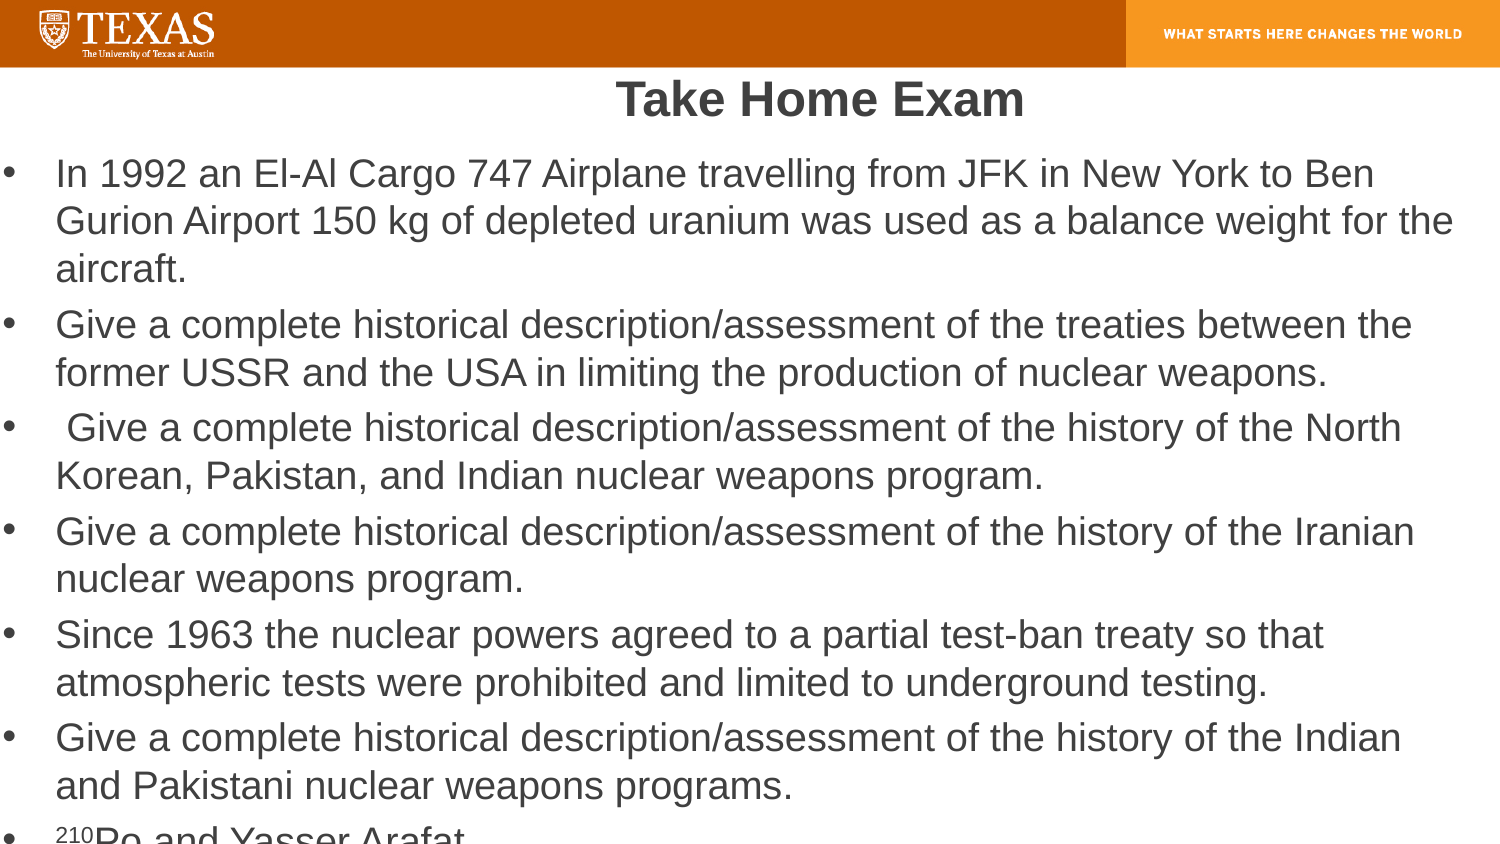

# Take Home Exam
In 1992 an El-Al Cargo 747 Airplane travelling from JFK in New York to Ben Gurion Airport 150 kg of depleted uranium was used as a balance weight for the aircraft.
Give a complete historical description/assessment of the treaties between the former USSR and the USA in limiting the production of nuclear weapons.
 Give a complete historical description/assessment of the history of the North Korean, Pakistan, and Indian nuclear weapons program.
Give a complete historical description/assessment of the history of the Iranian nuclear weapons program.
Since 1963 the nuclear powers agreed to a partial test-ban treaty so that atmospheric tests were prohibited and limited to underground testing.
Give a complete historical description/assessment of the history of the Indian and Pakistani nuclear weapons programs.
210Po and Yasser Arafat